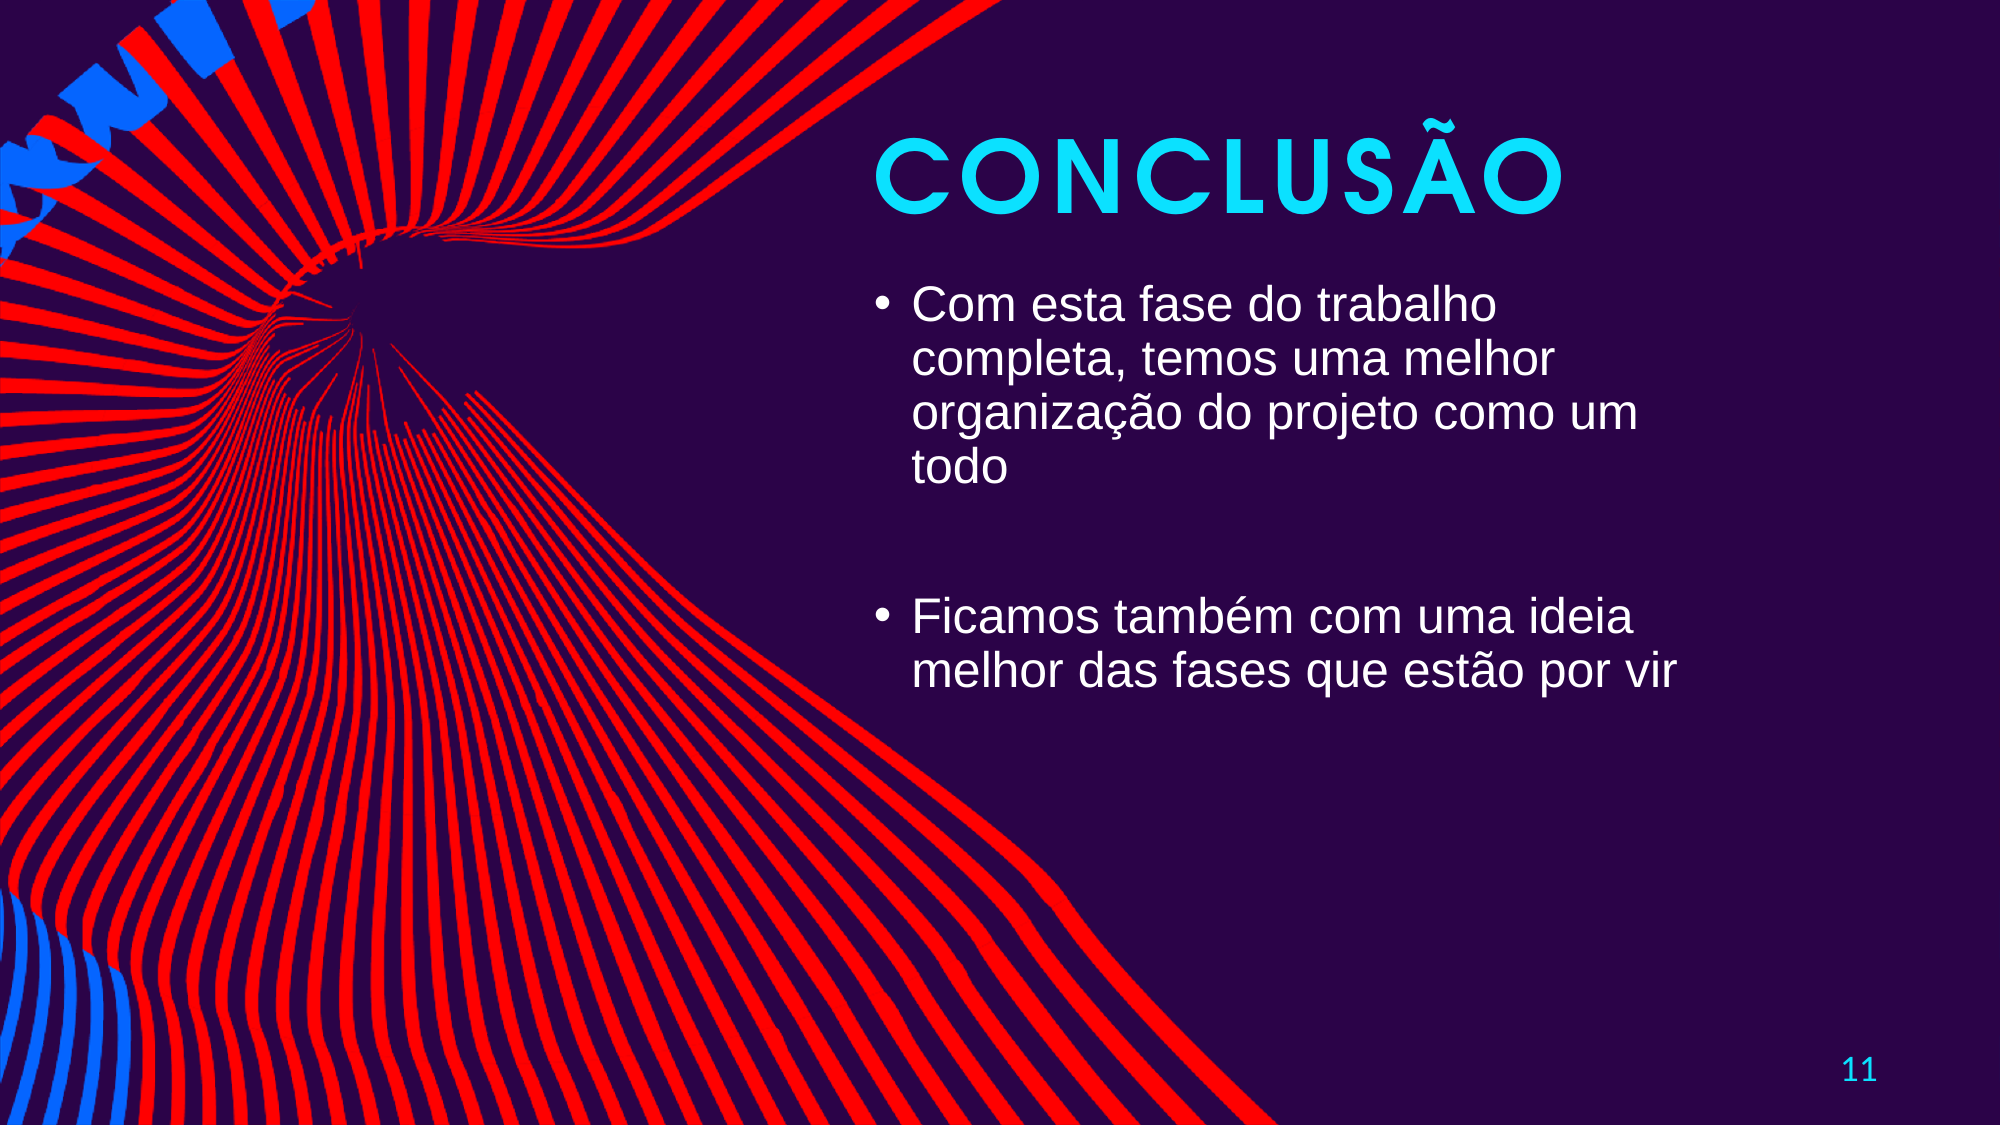

# Conclusão
Com esta fase do trabalho completa, temos uma melhor organização do projeto como um todo

Ficamos também com uma ideia melhor das fases que estão por vir

11